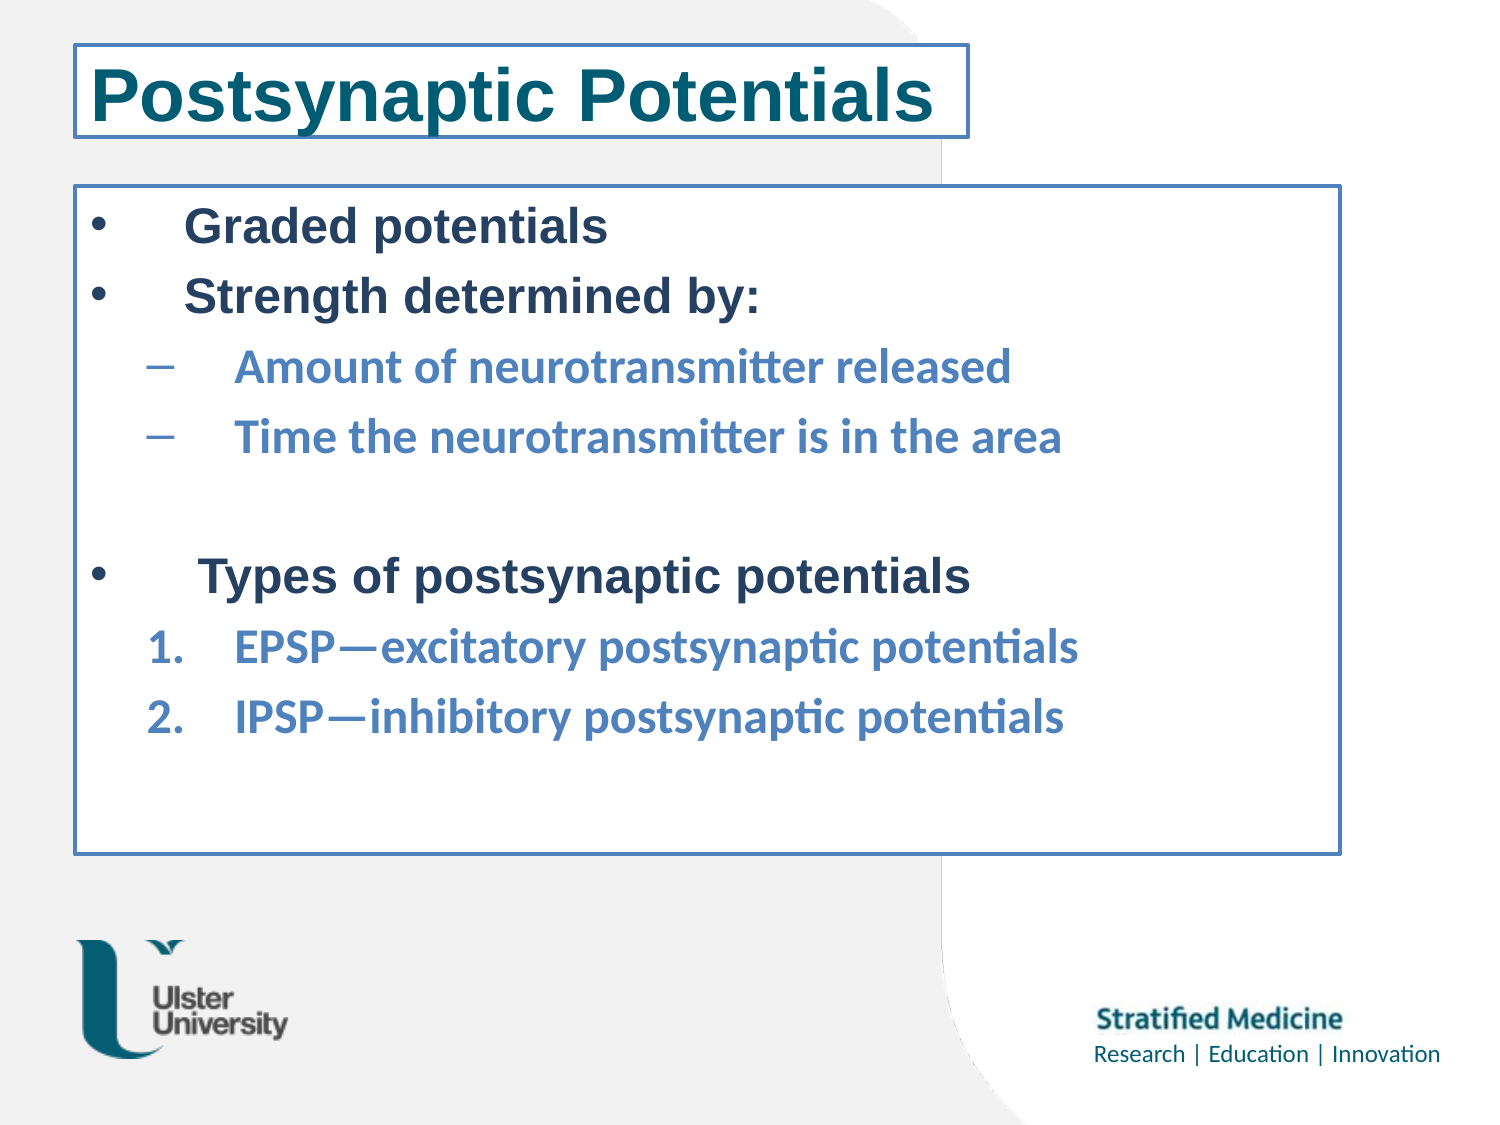

# Postsynaptic Potentials
Graded potentials
Strength determined by:
Amount of neurotransmitter released
Time the neurotransmitter is in the area

 Types of postsynaptic potentials
EPSP—excitatory postsynaptic potentials
IPSP—inhibitory postsynaptic potentials